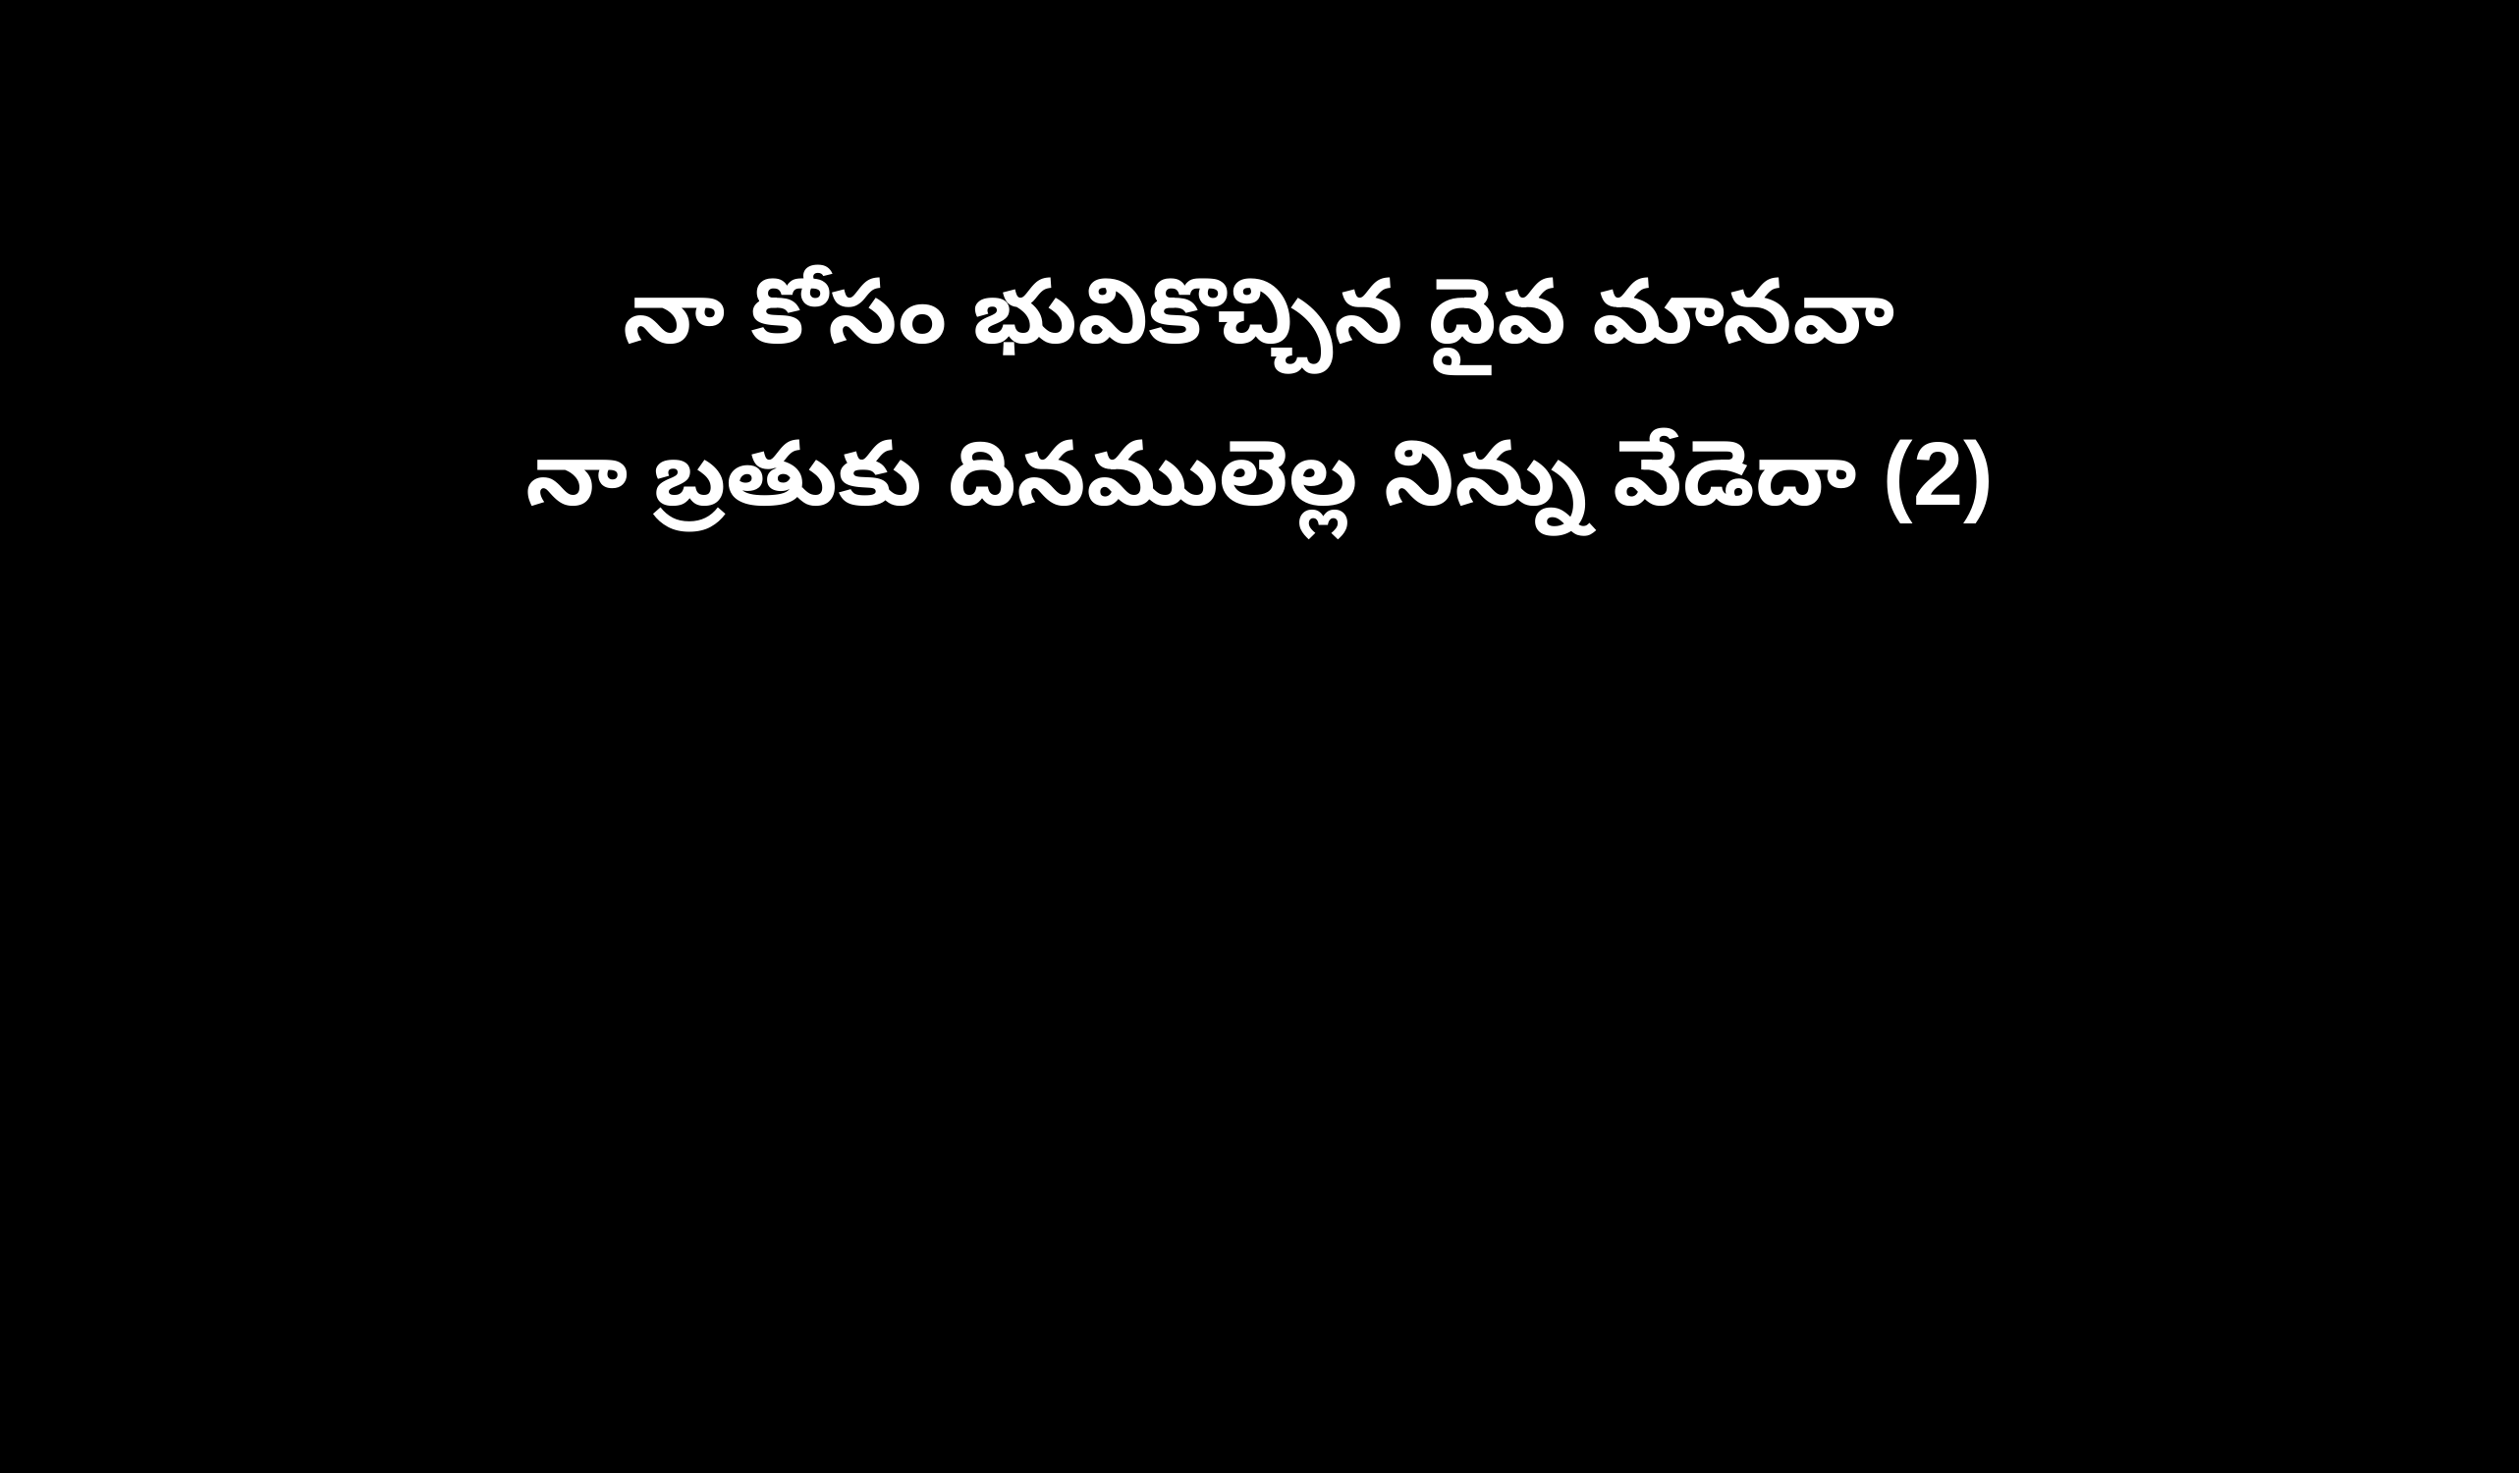

నా కోసం భువికొచ్చిన దైవ మానవా
నా బ్రతుకు దినములెల్ల నిన్ను వేడెదా (2)